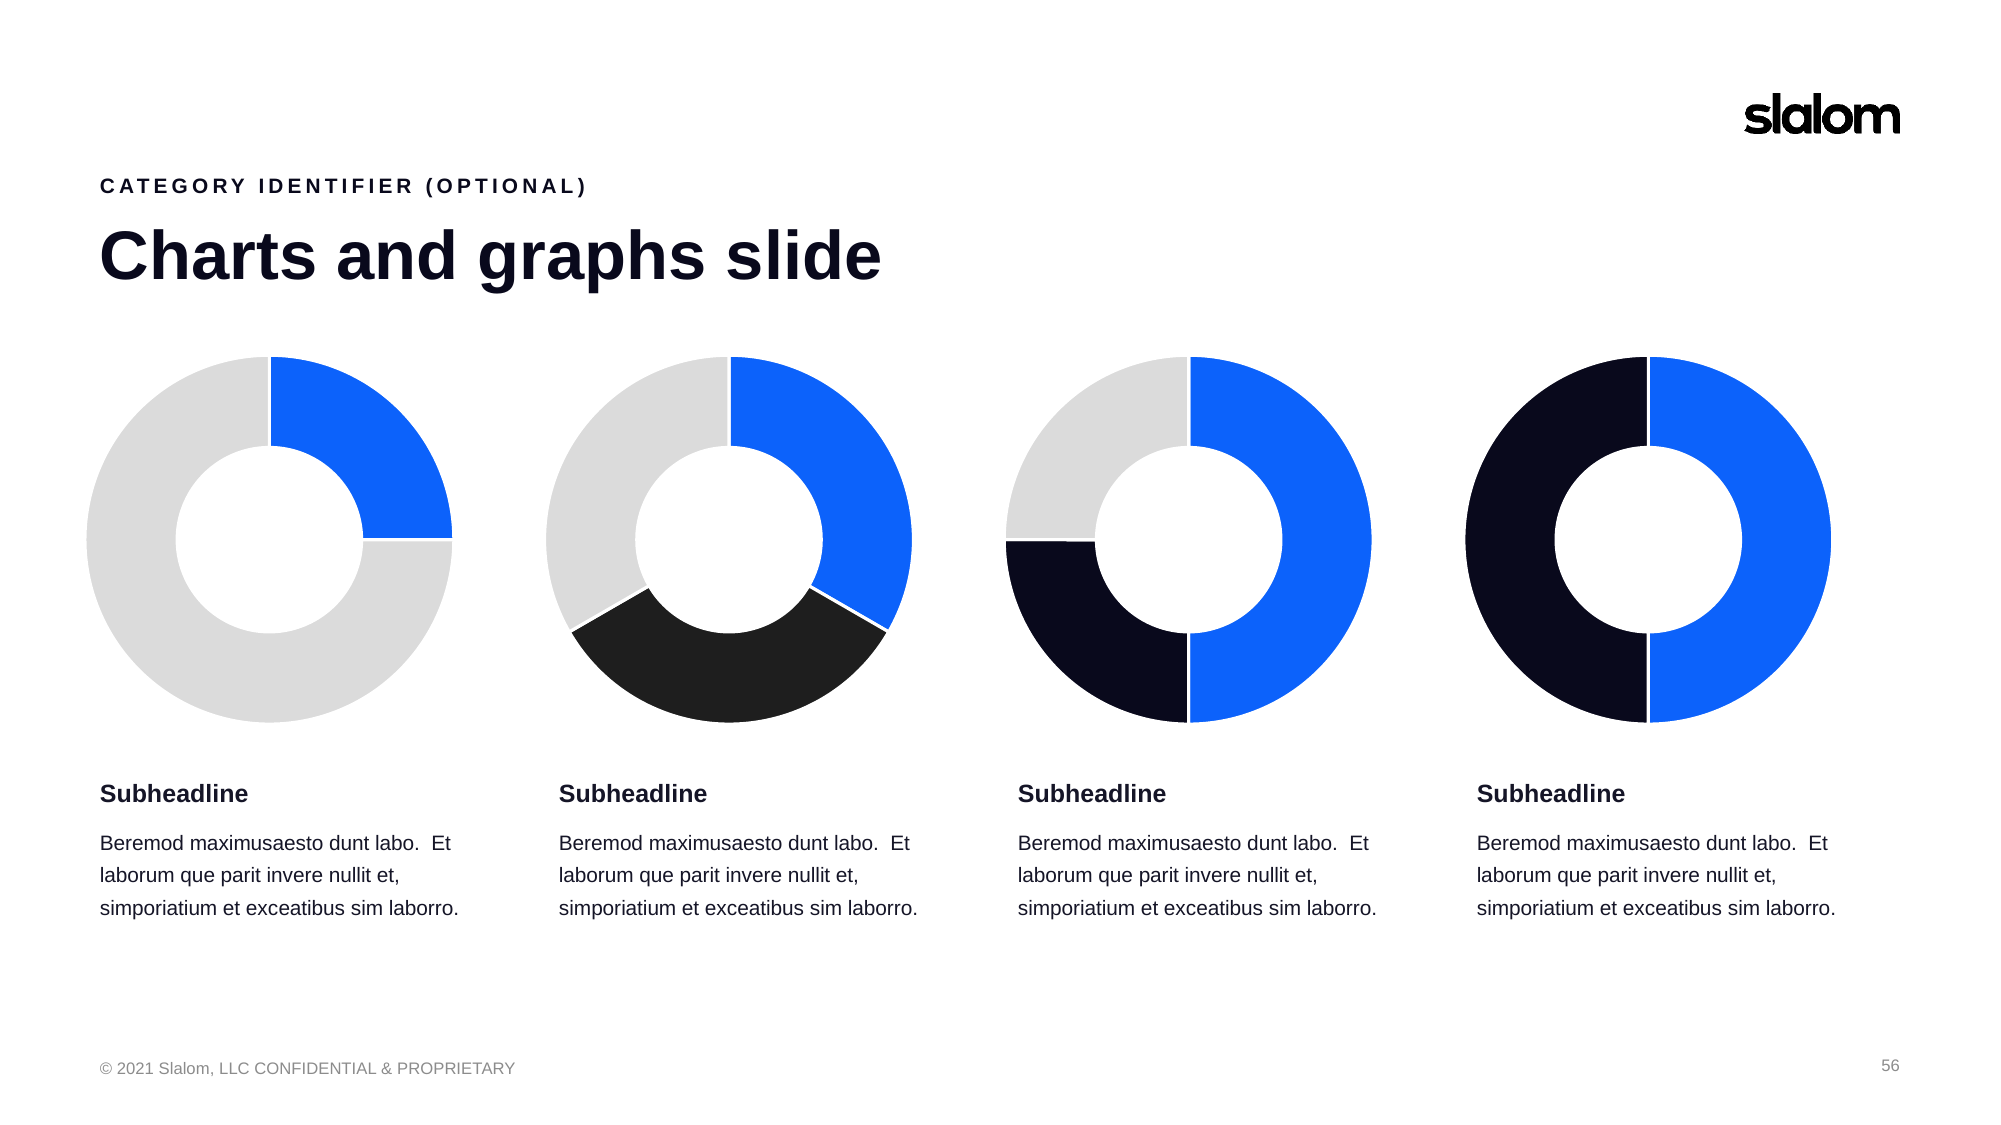

CATEGORY IDENTIFIER (OPTIONAL)
Charts and graphs slide

### Chart

| Category | Example |
|---|---|
| Example | 25.0 |
| Example | 75.0 |

### Chart

| Category | Example |
|---|---|
| Example | 33.0 |
| Example | 33.0 |
| Example | 33.0 |

### Chart

| Category | Example |
|---|---|
| Example | 50.0 |
| Example | 25.0 |
| Example | 25.0 |

### Chart

| Category | Example |
|---|---|
| Example | 50.0 |
| Example | 50.0 |
| Example | 0.0 |
Subheadline
Beremod maximusaesto dunt labo.  Et laborum que parit invere nullit et, simporiatium et exceatibus sim laborro.
Subheadline
Beremod maximusaesto dunt labo.  Et laborum que parit invere nullit et, simporiatium et exceatibus sim laborro.
Subheadline
Beremod maximusaesto dunt labo.  Et laborum que parit invere nullit et, simporiatium et exceatibus sim laborro.
Subheadline
Beremod maximusaesto dunt labo.  Et laborum que parit invere nullit et, simporiatium et exceatibus sim laborro.
56
© 2021 Slalom, LLC CONFIDENTIAL & PROPRIETARY